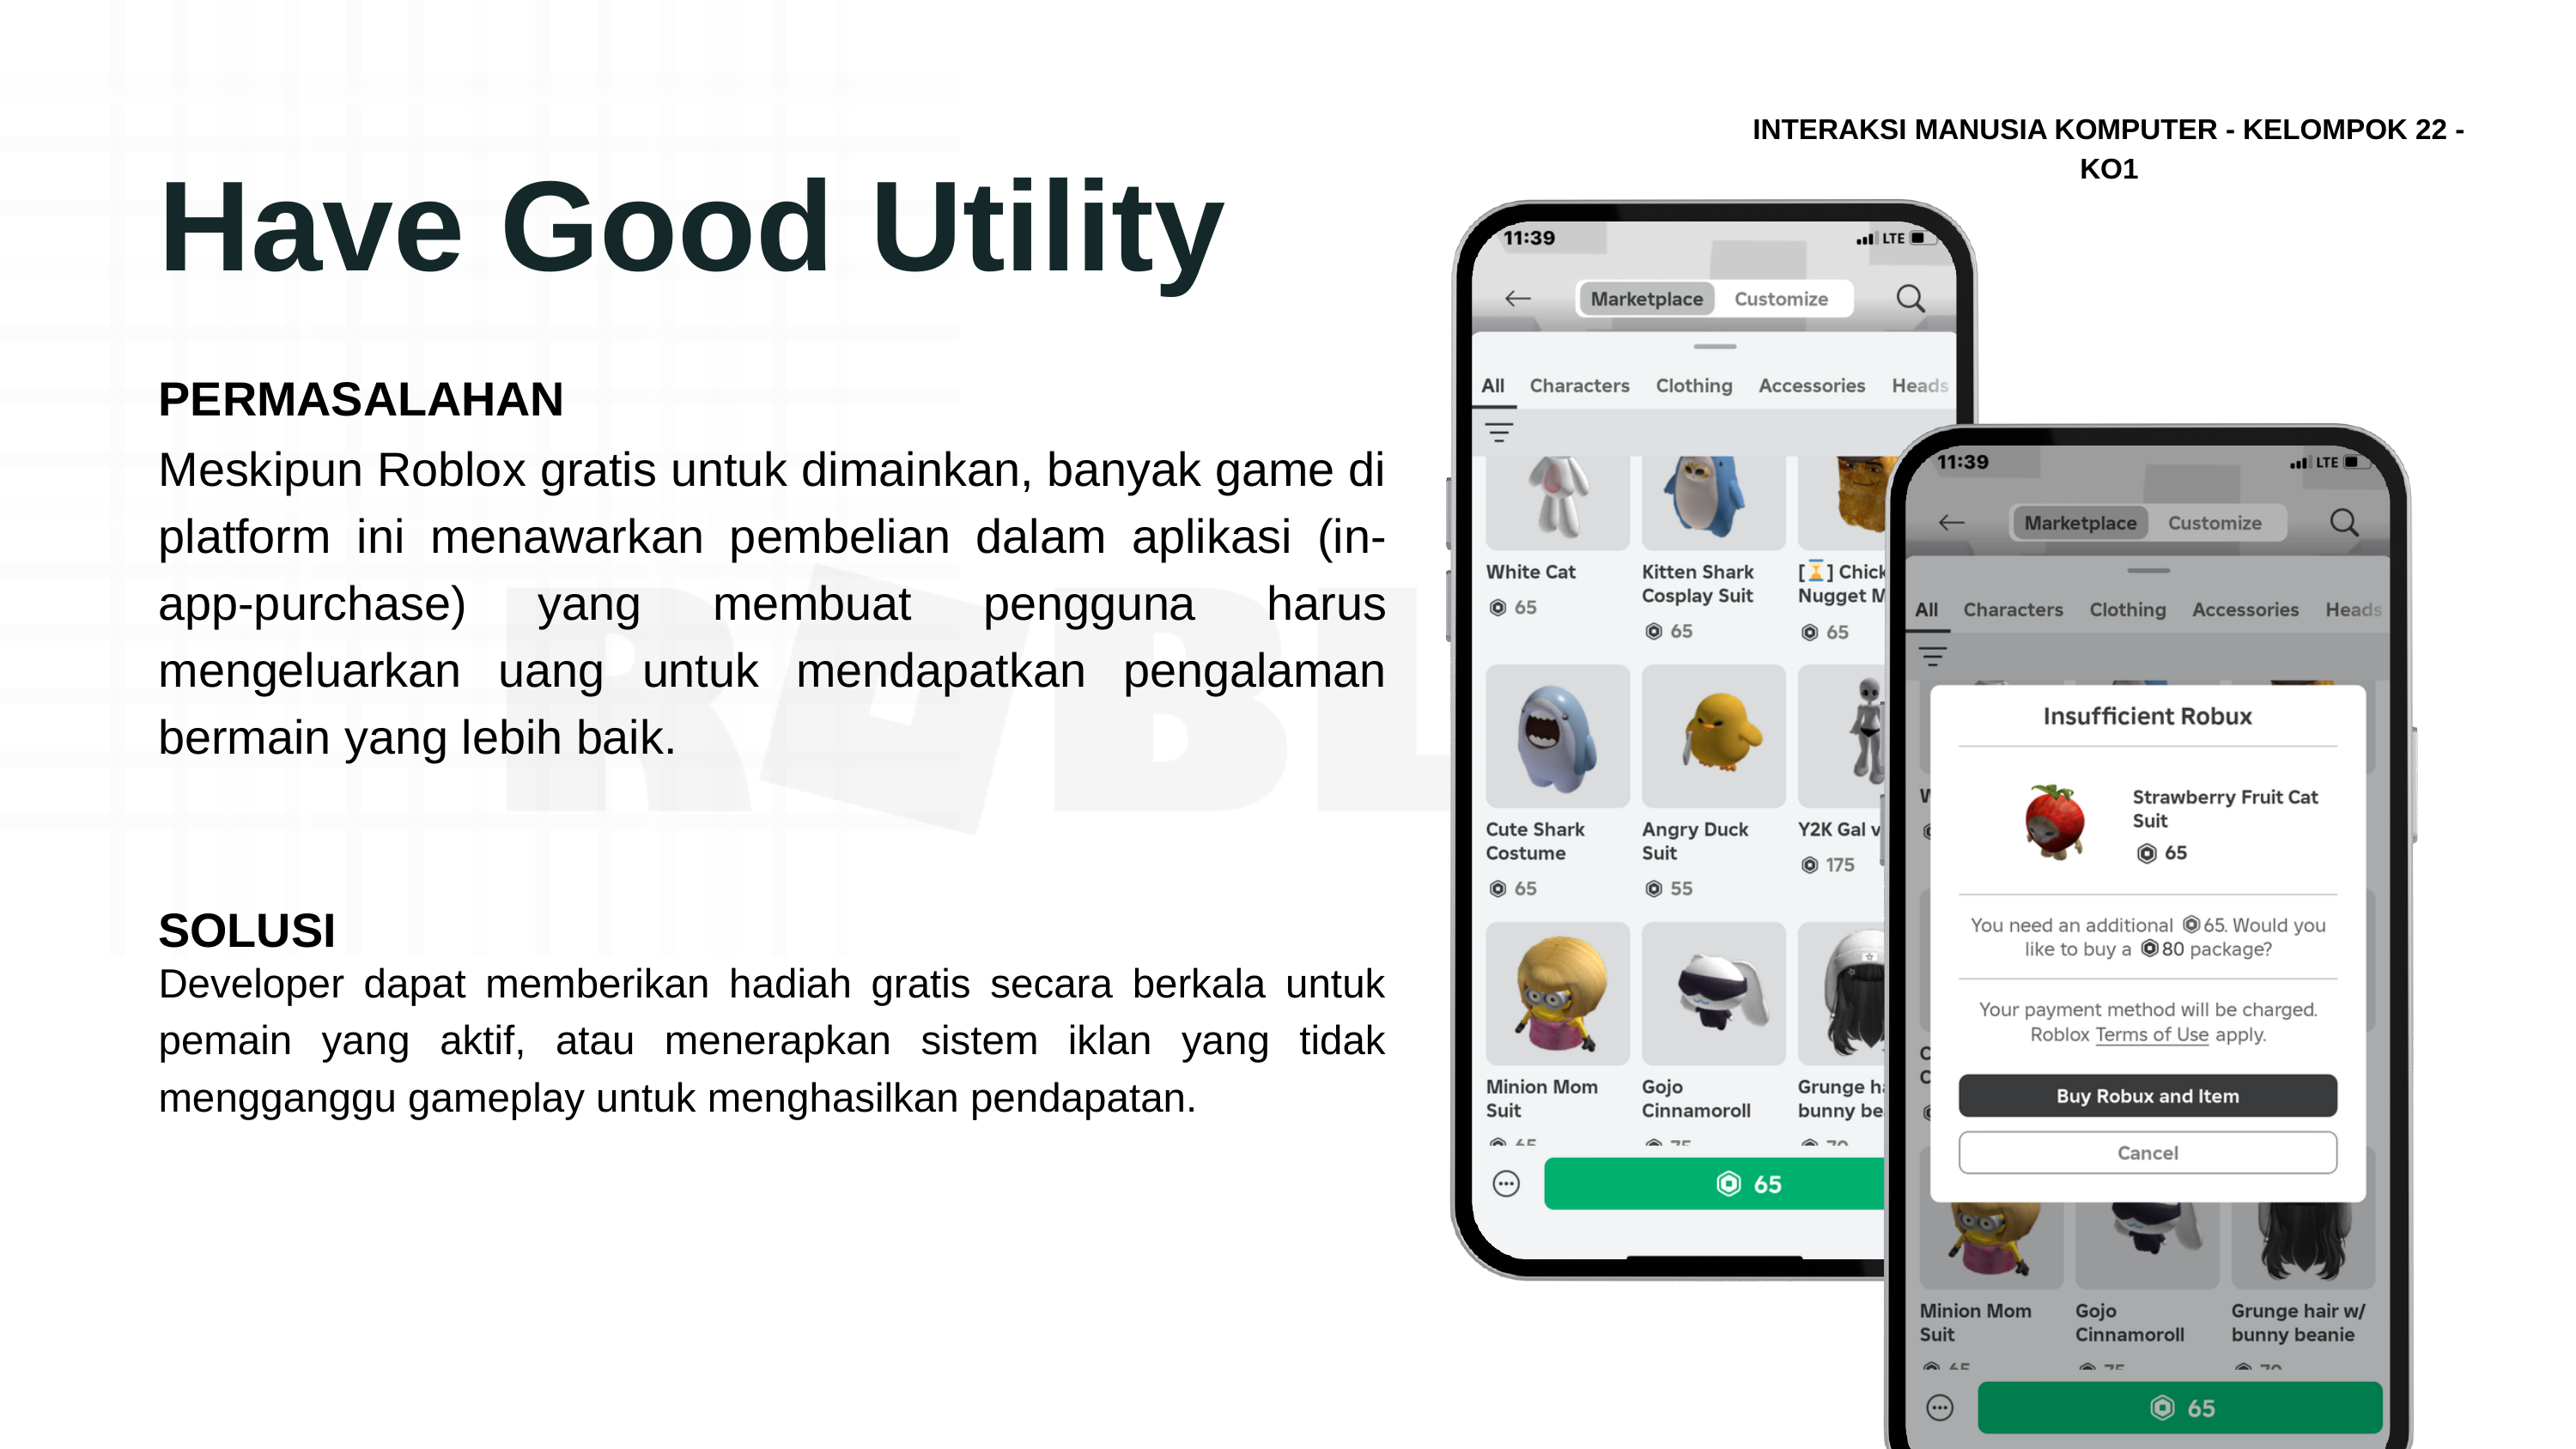

INTERAKSI MANUSIA KOMPUTER - KELOMPOK 22 - KO1
Have Good Utility

PERMASALAHAN
Meskipun Roblox gratis untuk dimainkan, banyak game di platform ini menawarkan pembelian dalam aplikasi (in-app-purchase) yang membuat pengguna harus mengeluarkan uang untuk mendapatkan pengalaman bermain yang lebih baik.

SOLUSI
Developer dapat memberikan hadiah gratis secara berkala untuk pemain yang aktif, atau menerapkan sistem iklan yang tidak mengganggu gameplay untuk menghasilkan pendapatan.